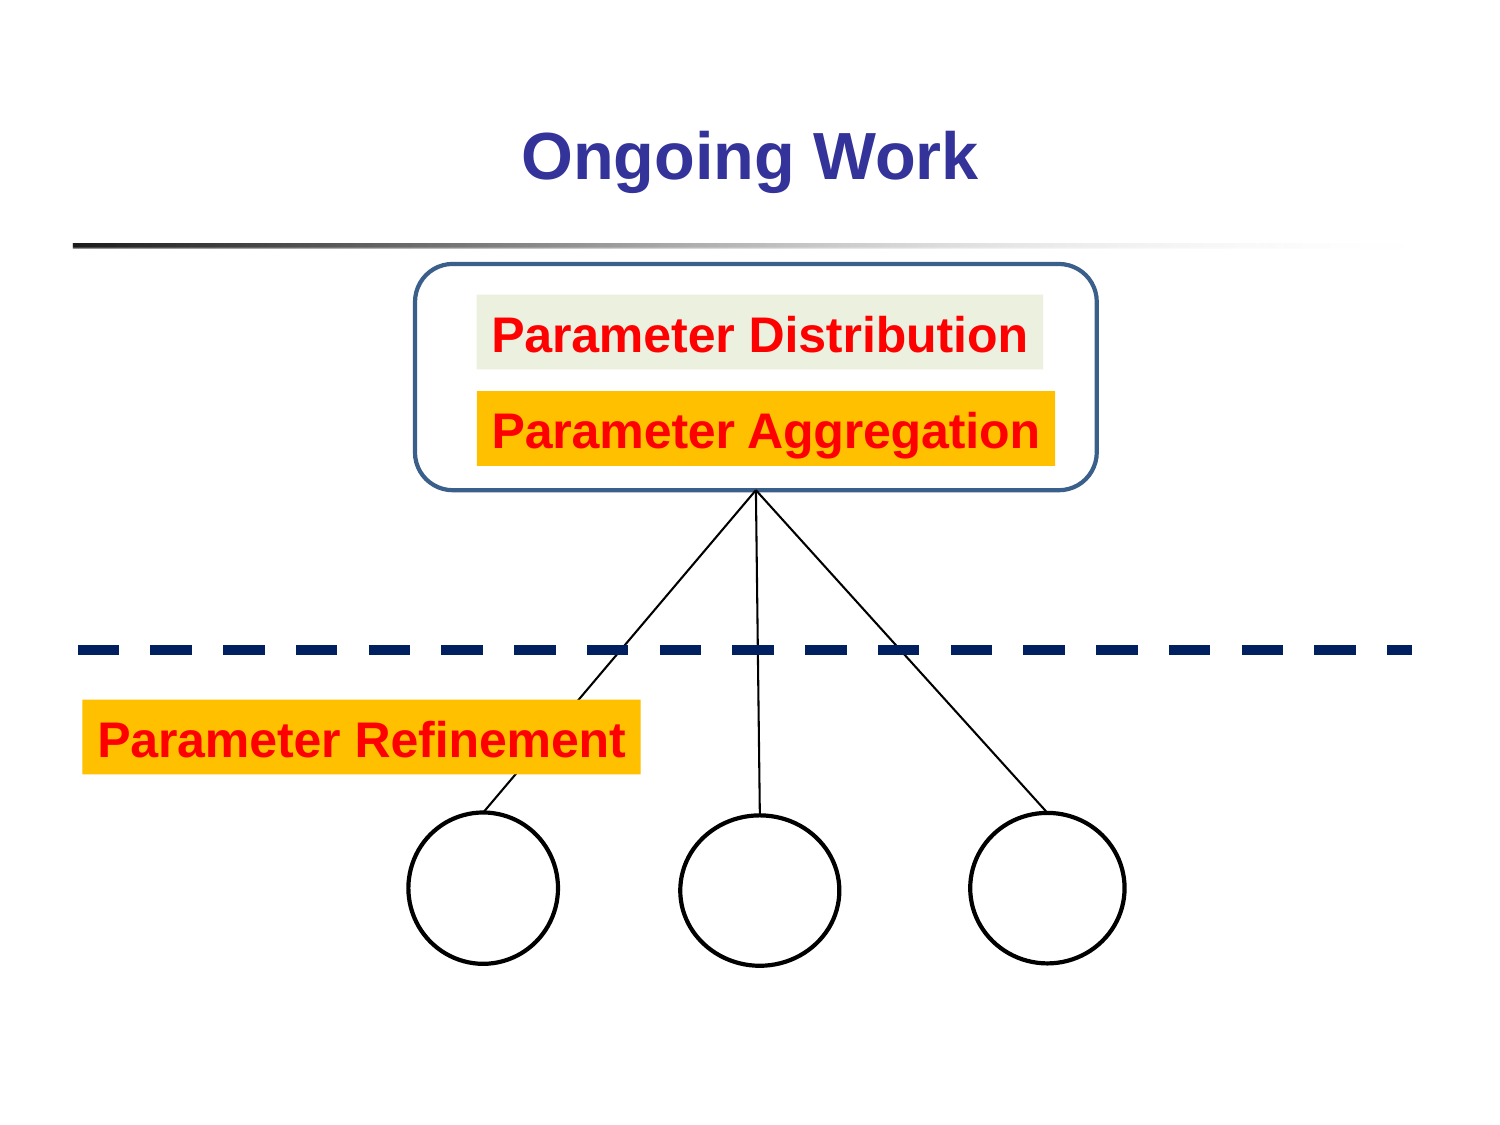

# Ongoing Work

Parameter Distribution
Parameter Aggregation
Parameter Refinement